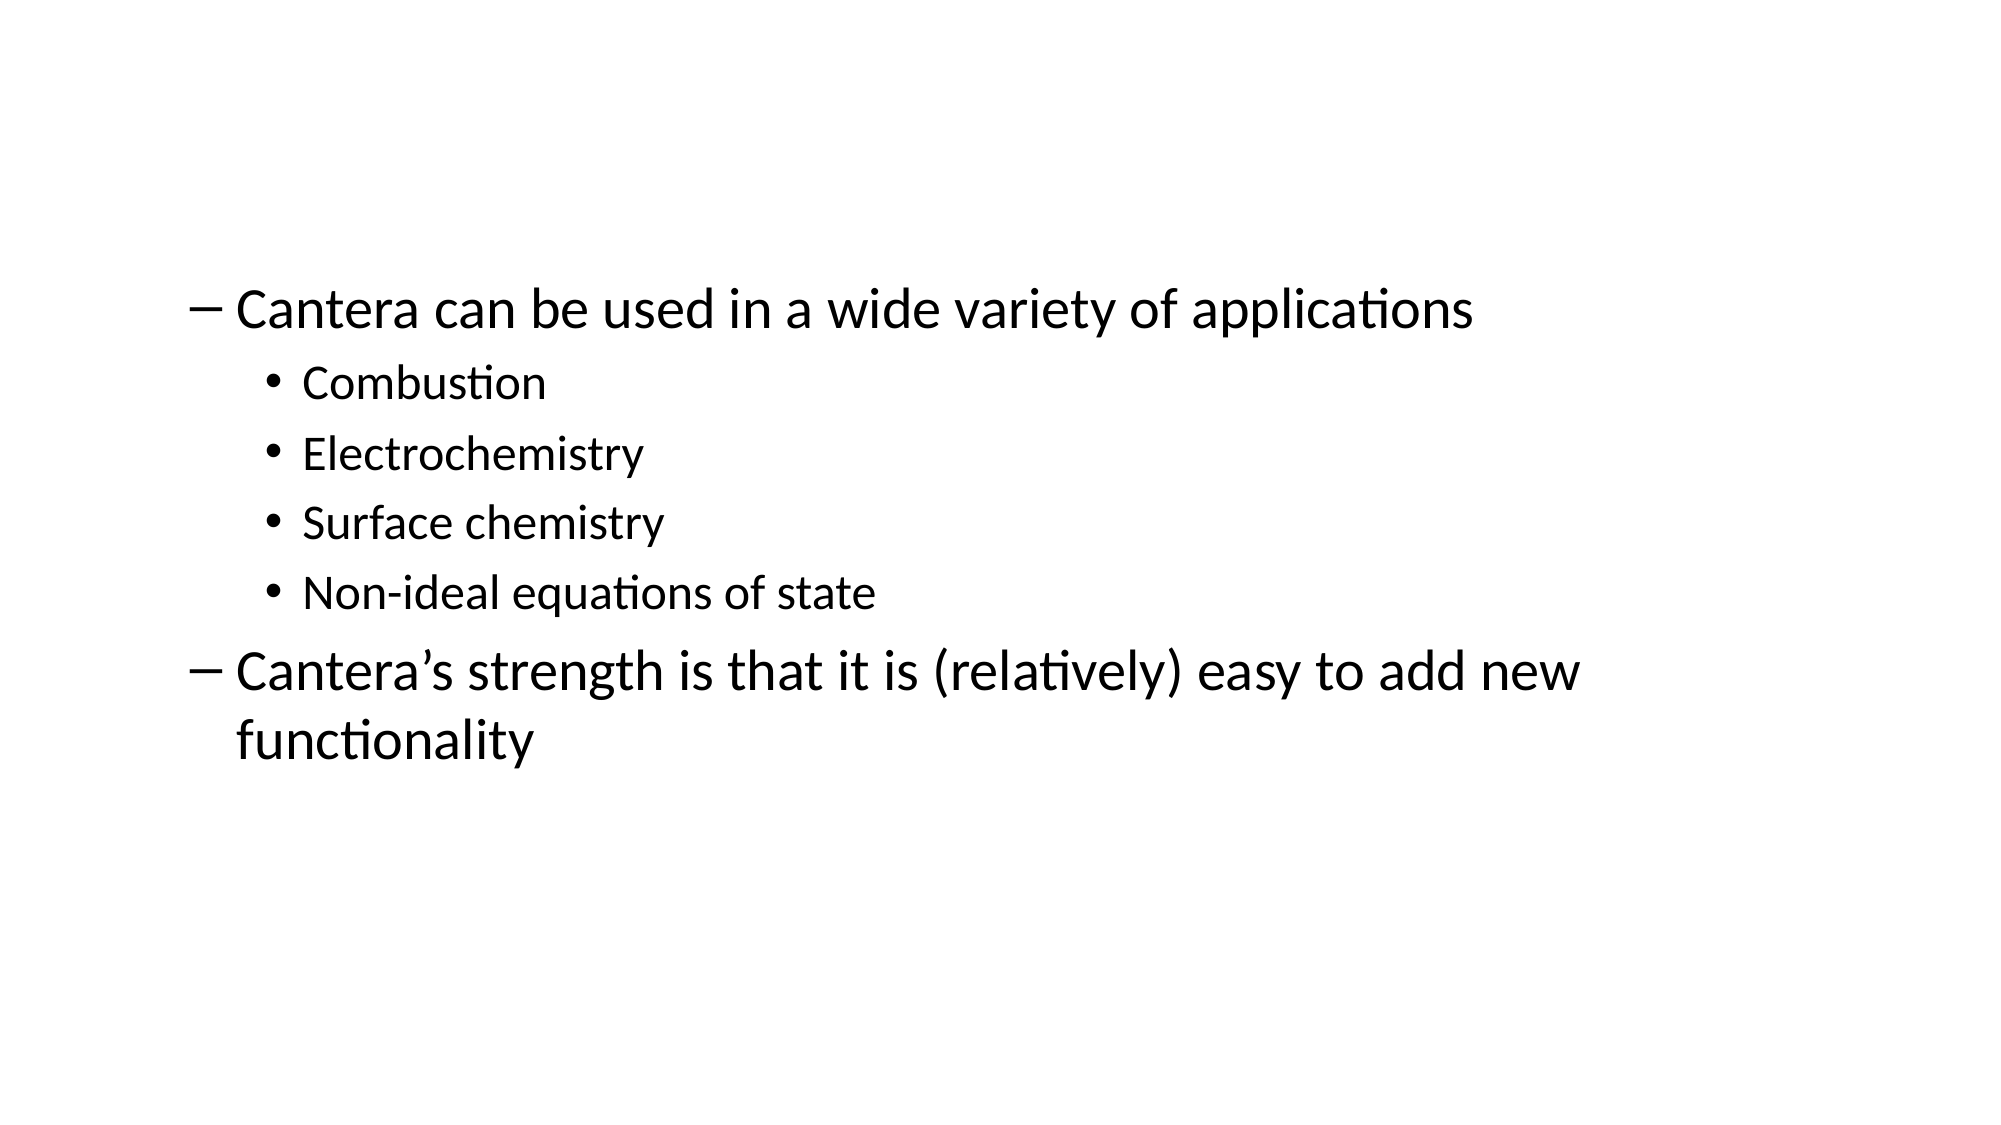

Cantera can be used in a wide variety of applications
Combustion
Electrochemistry
Surface chemistry
Non-ideal equations of state
Cantera’s strength is that it is (relatively) easy to add new functionality